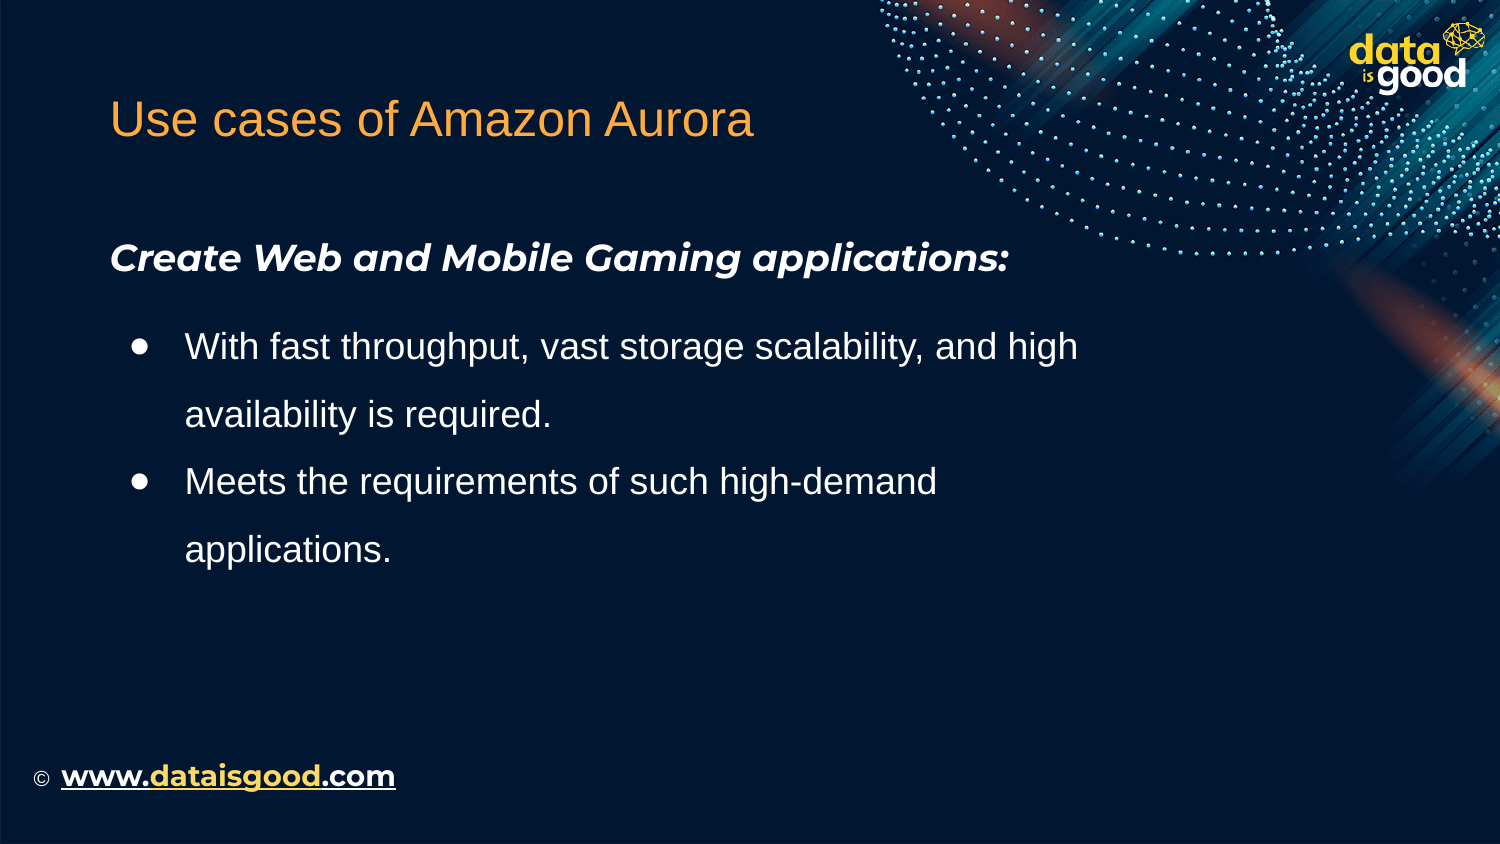

# Use cases of Amazon Aurora
Create Web and Mobile Gaming applications:
With fast throughput, vast storage scalability, and high availability is required.
Meets the requirements of such high-demand applications.